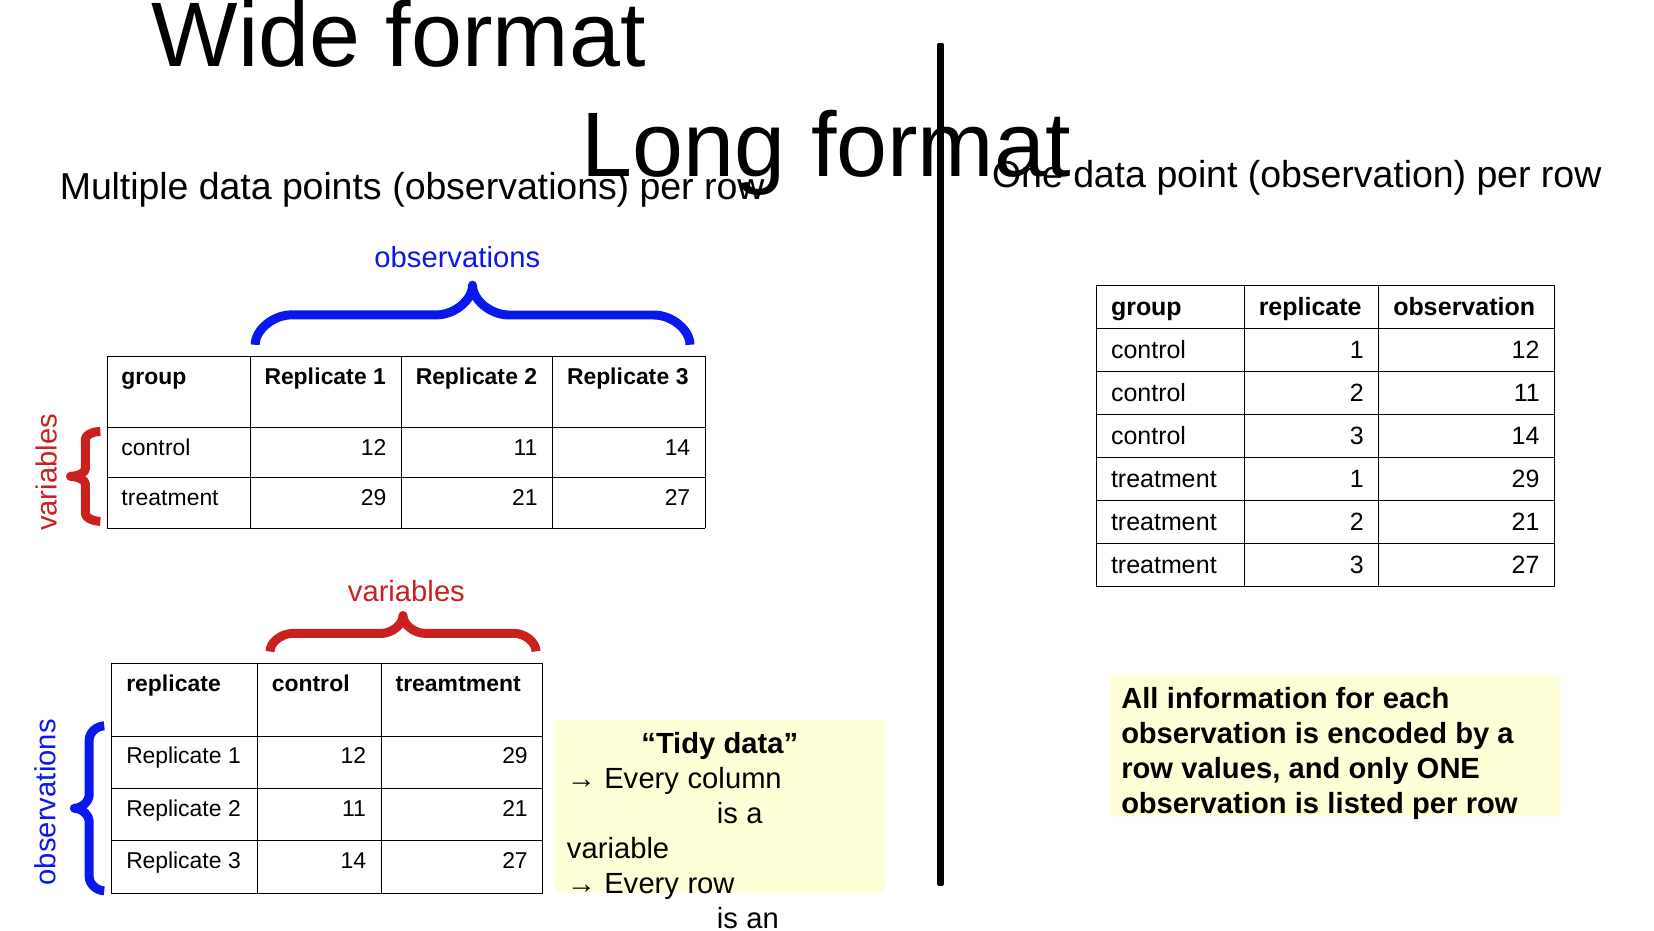

Wide format 					 	Long format

One data point (observation) per row
Multiple data points (observations) per row
observations
| group | replicate | observation |
| --- | --- | --- |
| control | 1 | 12 |
| control | 2 | 11 |
| control | 3 | 14 |
| treatment | 1 | 29 |
| treatment | 2 | 21 |
| treatment | 3 | 27 |
| group | Replicate 1 | Replicate 2 | Replicate 3 |
| --- | --- | --- | --- |
| control | 12 | 11 | 14 |
| treatment | 29 | 21 | 27 |
variables

variables
| replicate | control | treamtment |
| --- | --- | --- |
| Replicate 1 | 12 | 29 |
| Replicate 2 | 11 | 21 |
| Replicate 3 | 14 | 27 |
All information for each observation is encoded by a row values, and only ONE observation is listed per row
“Tidy data”
→ Every column
	is a variable
→ Every row
	is an observation

observations